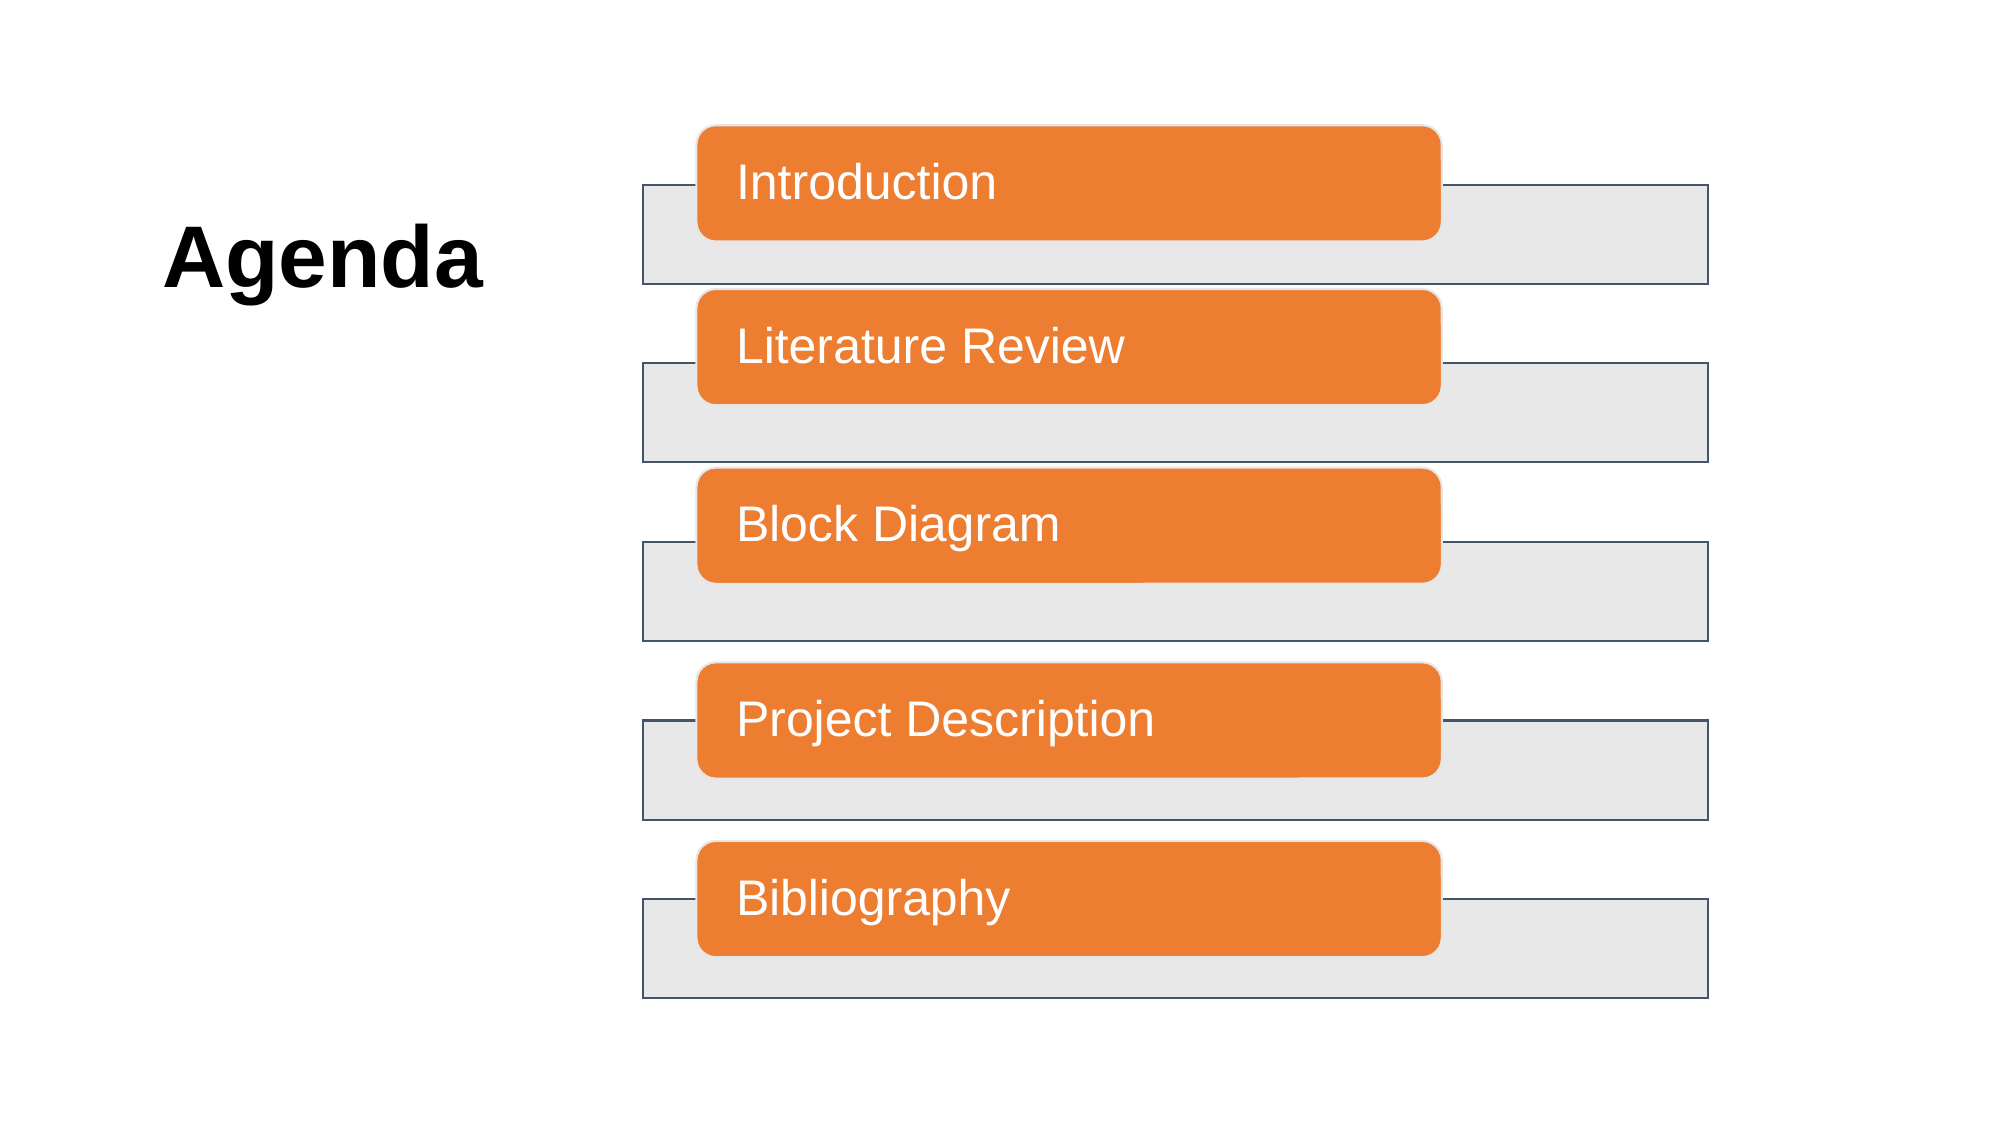

Introduction
Literature Review
Block Diagram
Project Description
Bibliography
Agenda